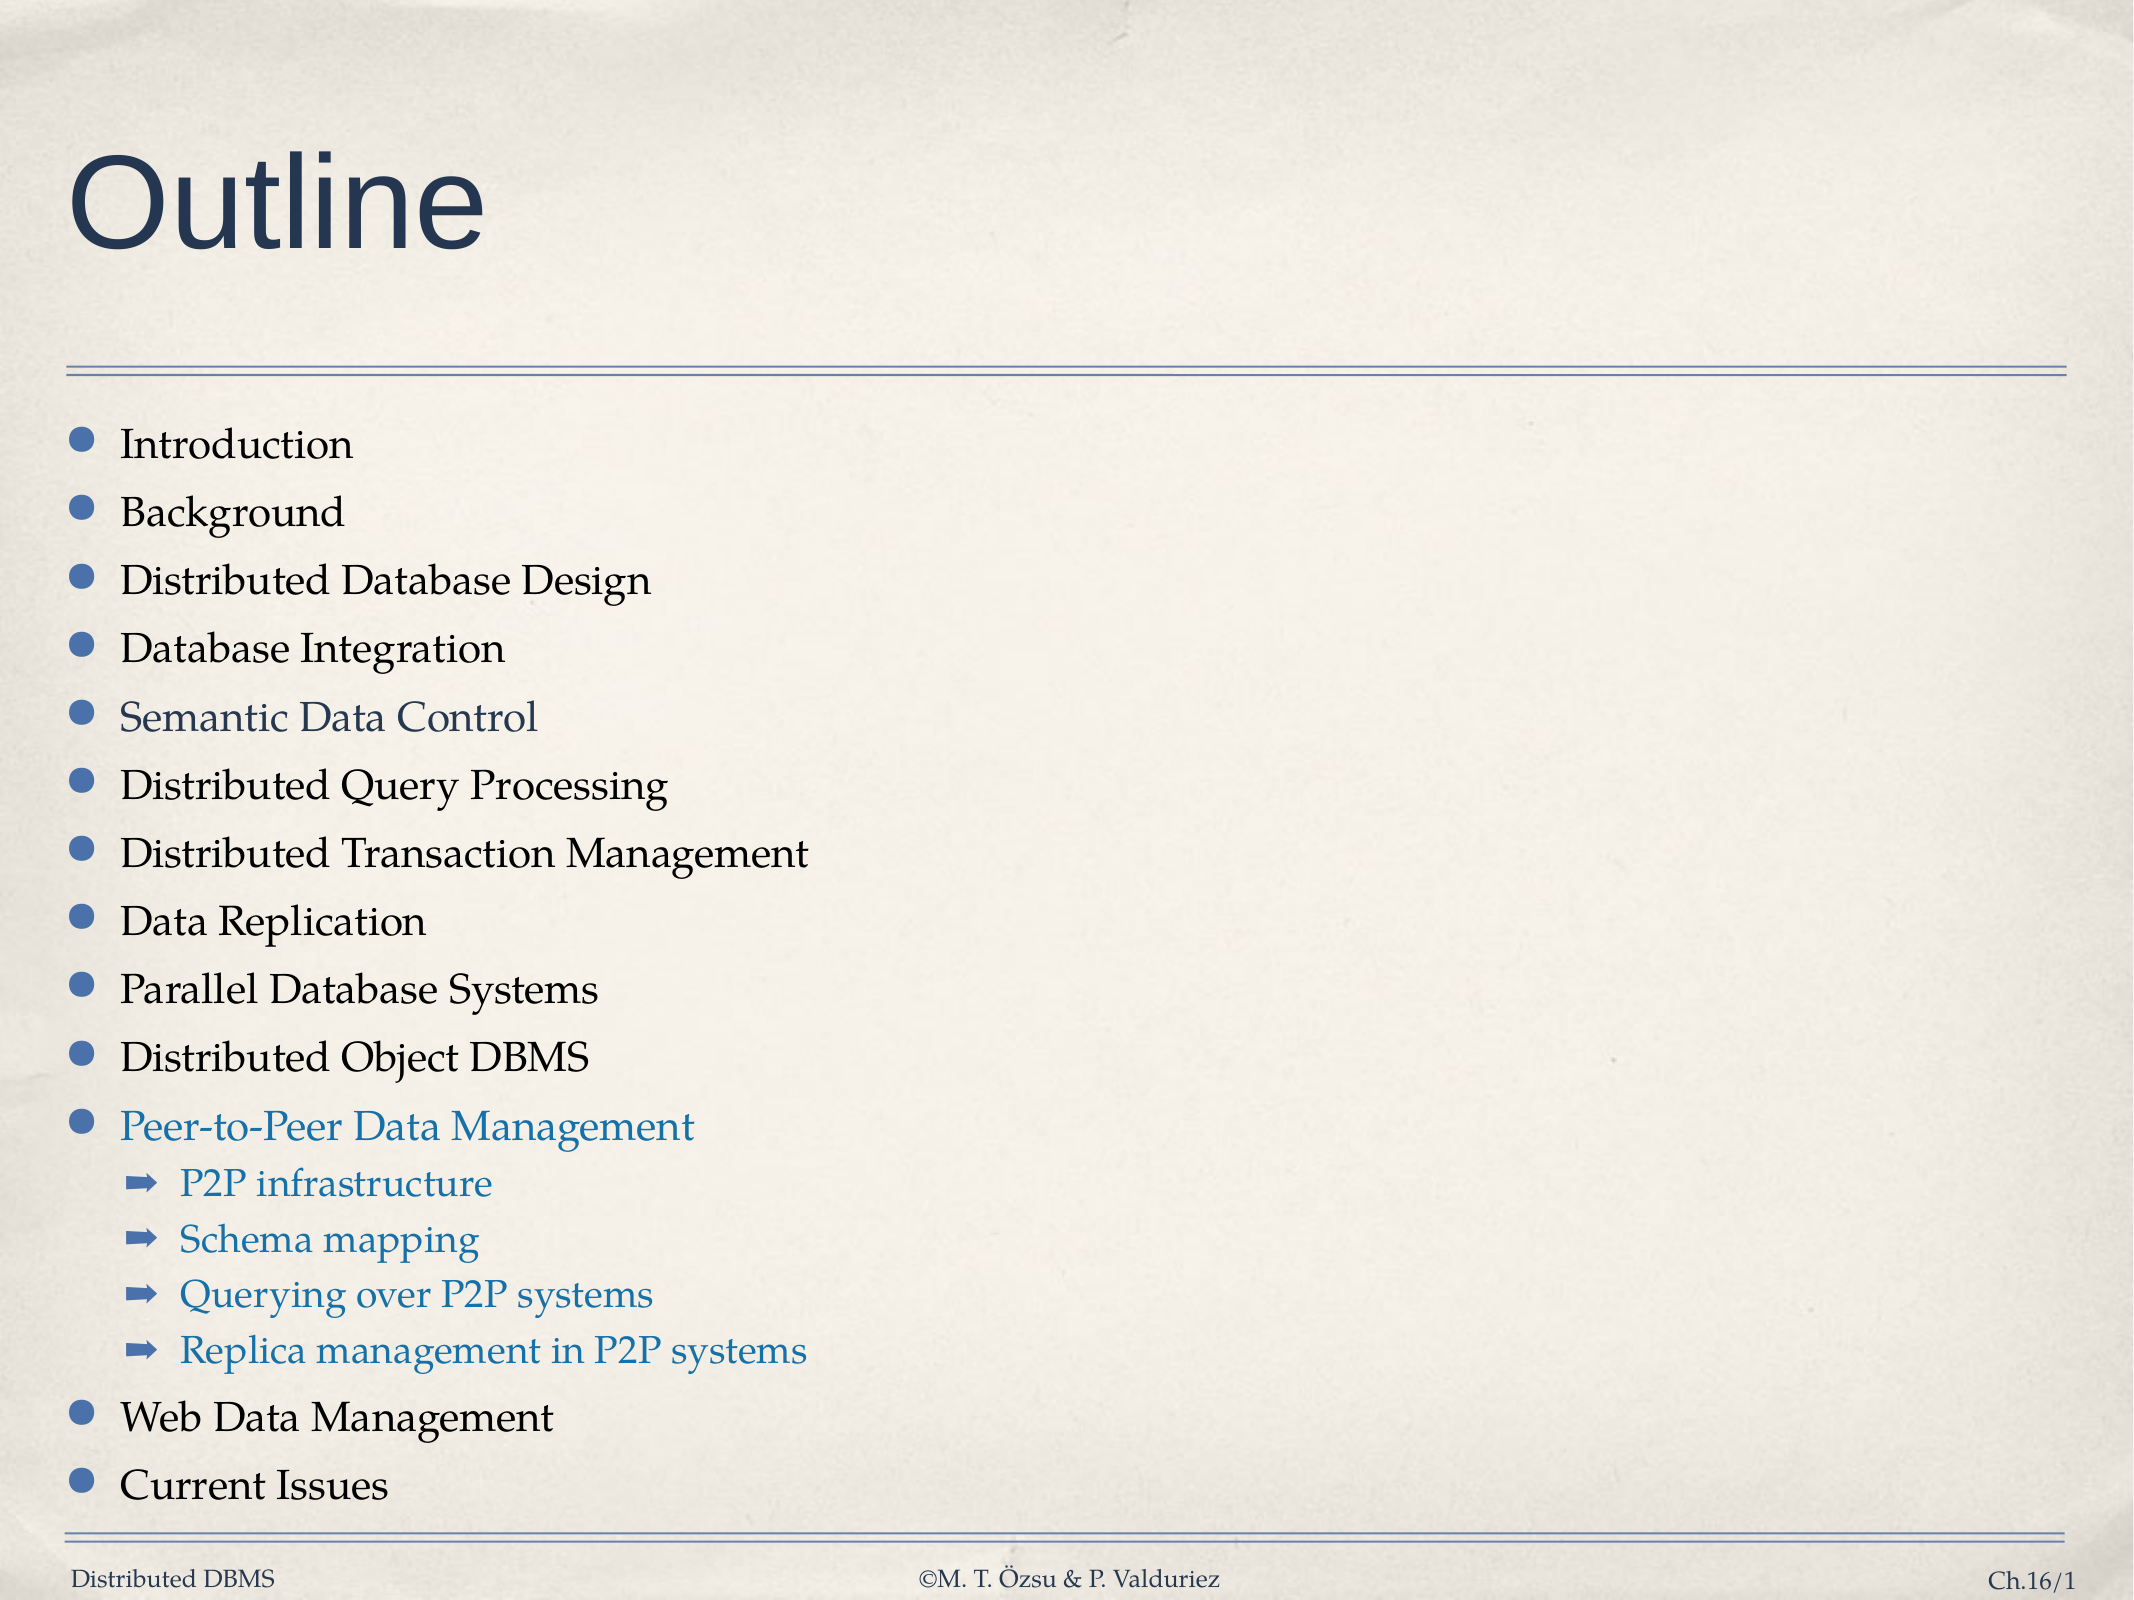

# Outline
Introduction
Background
Distributed Database Design
Database Integration
Semantic Data Control
Distributed Query Processing
Distributed Transaction Management
Data Replication
Parallel Database Systems
Distributed Object DBMS
Peer-to-Peer Data Management
P2P infrastructure
Schema mapping
Querying over P2P systems
Replica management in P2P systems
Web Data Management
Current Issues